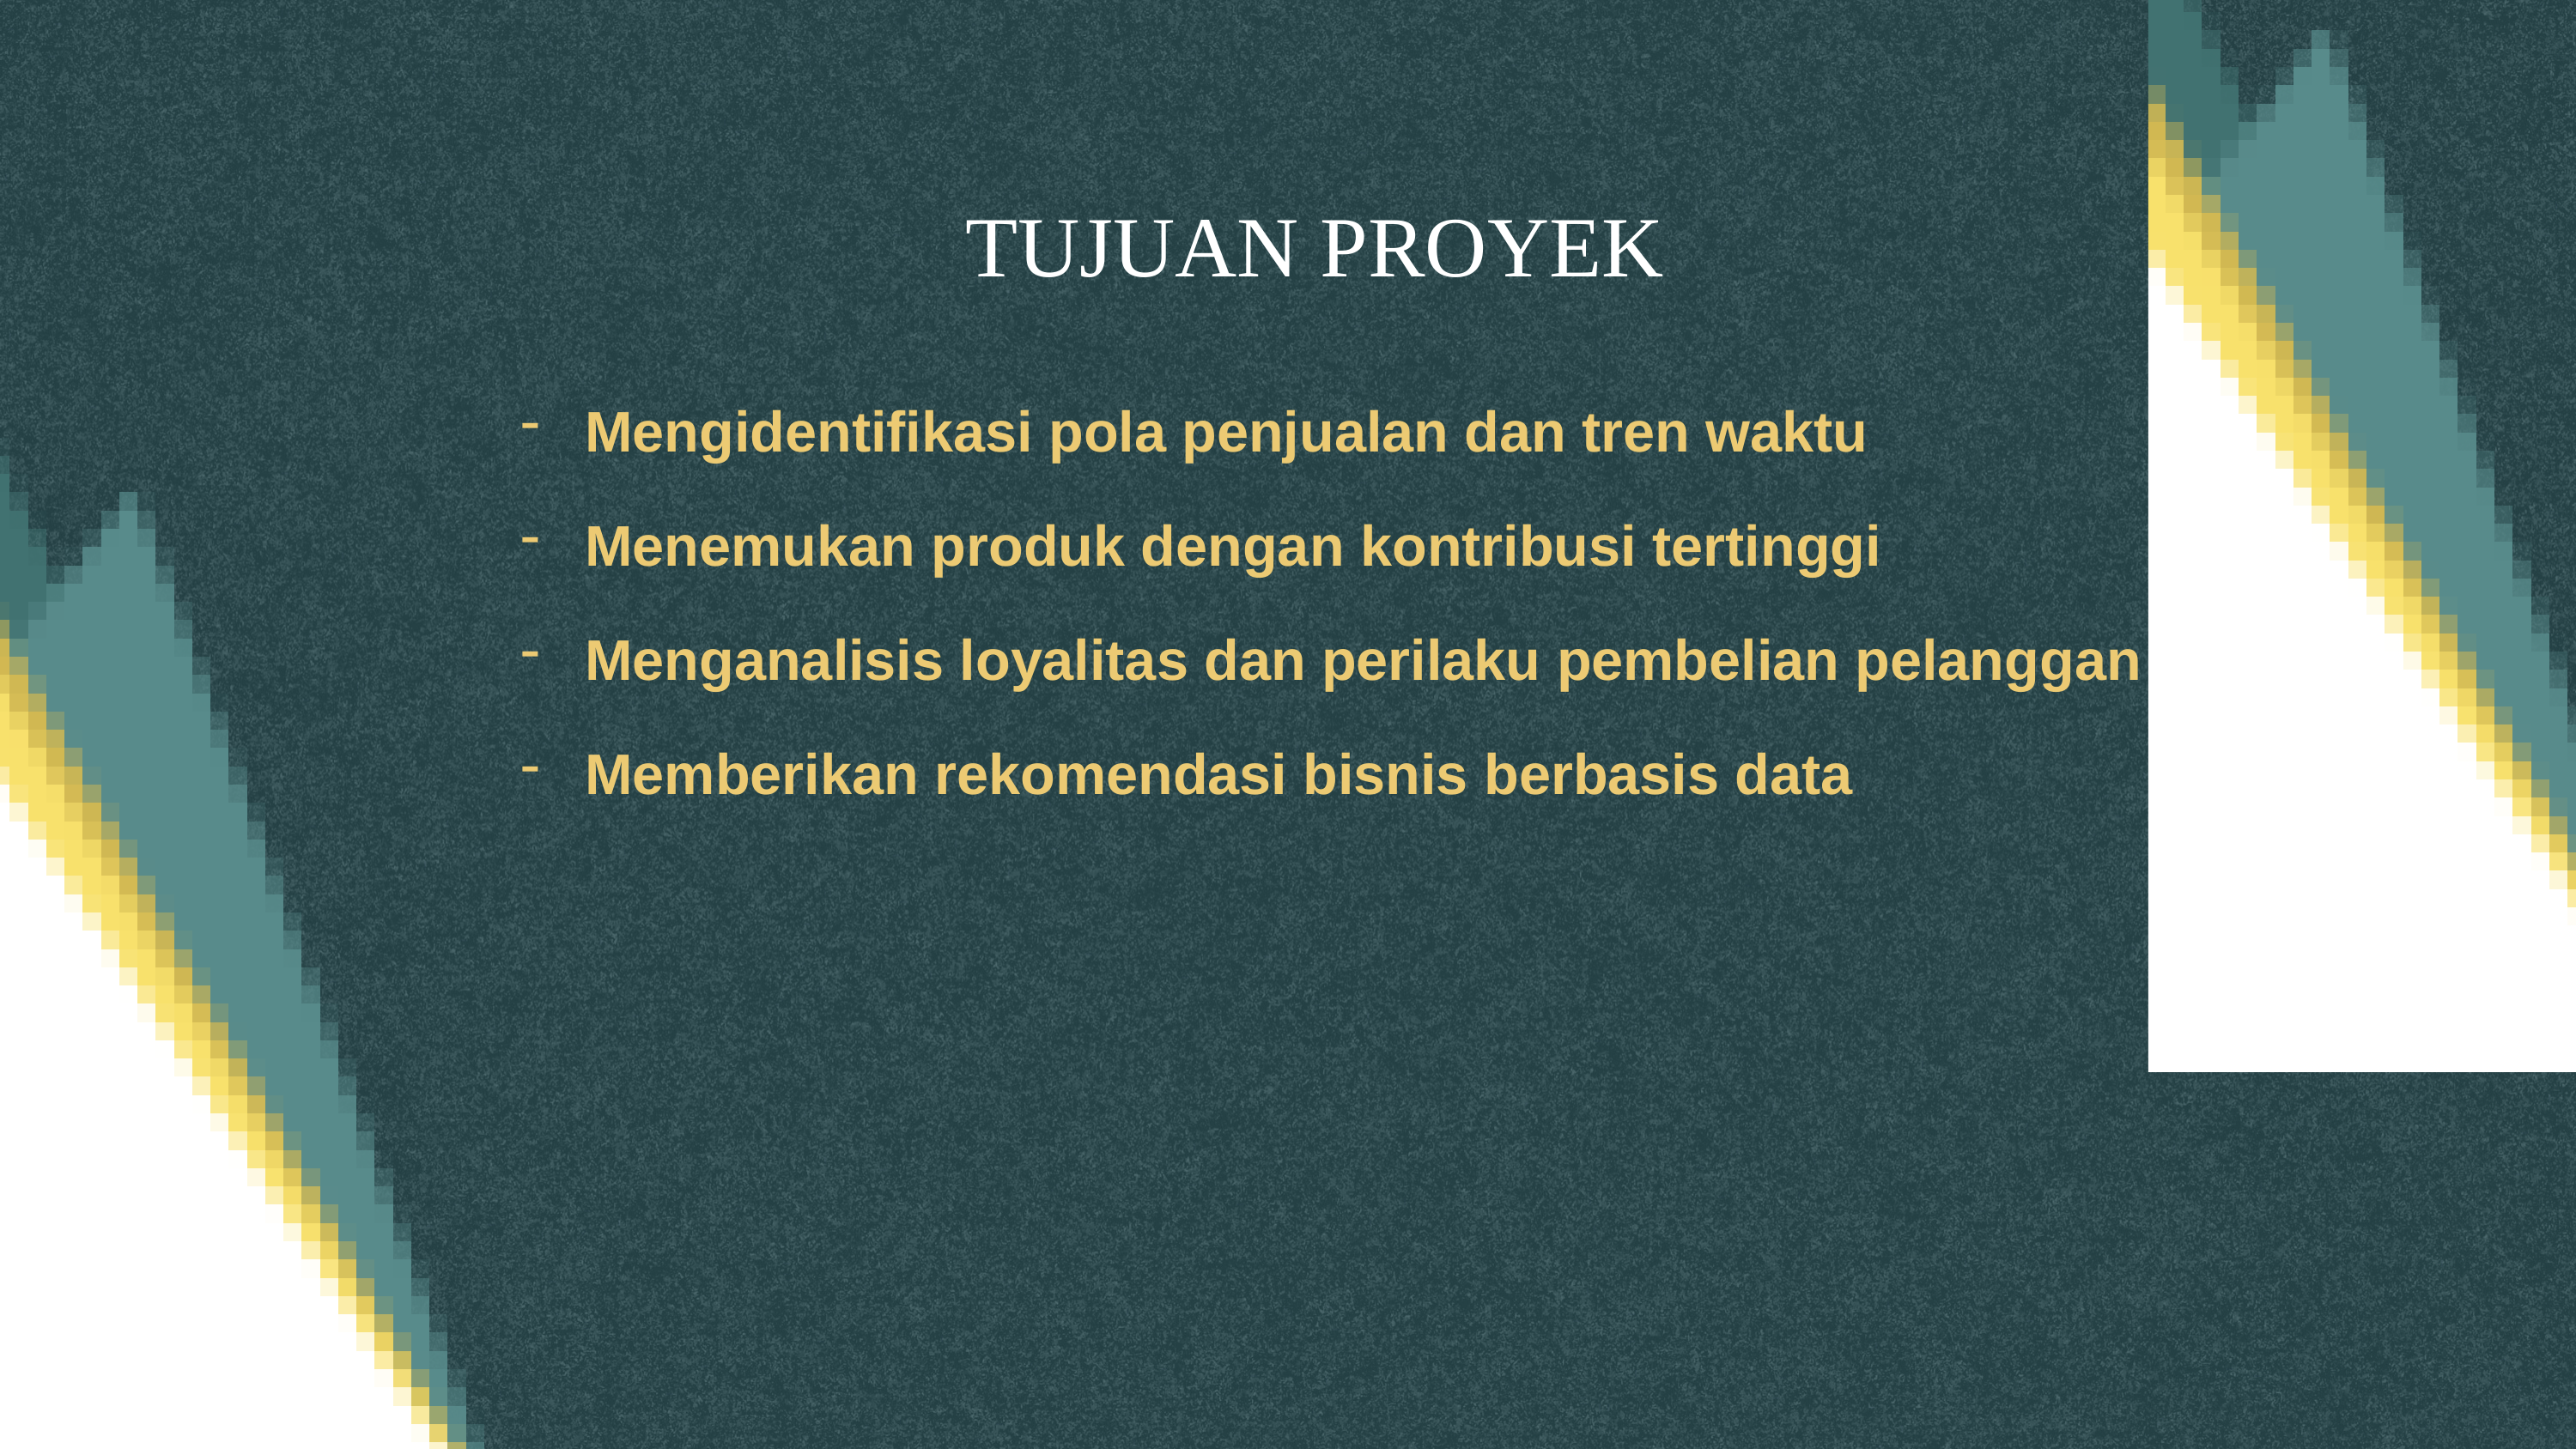

TUJUAN PROYEK
Mengidentifikasi pola penjualan dan tren waktu
Menemukan produk dengan kontribusi tertinggi
Menganalisis loyalitas dan perilaku pembelian pelanggan
Memberikan rekomendasi bisnis berbasis data